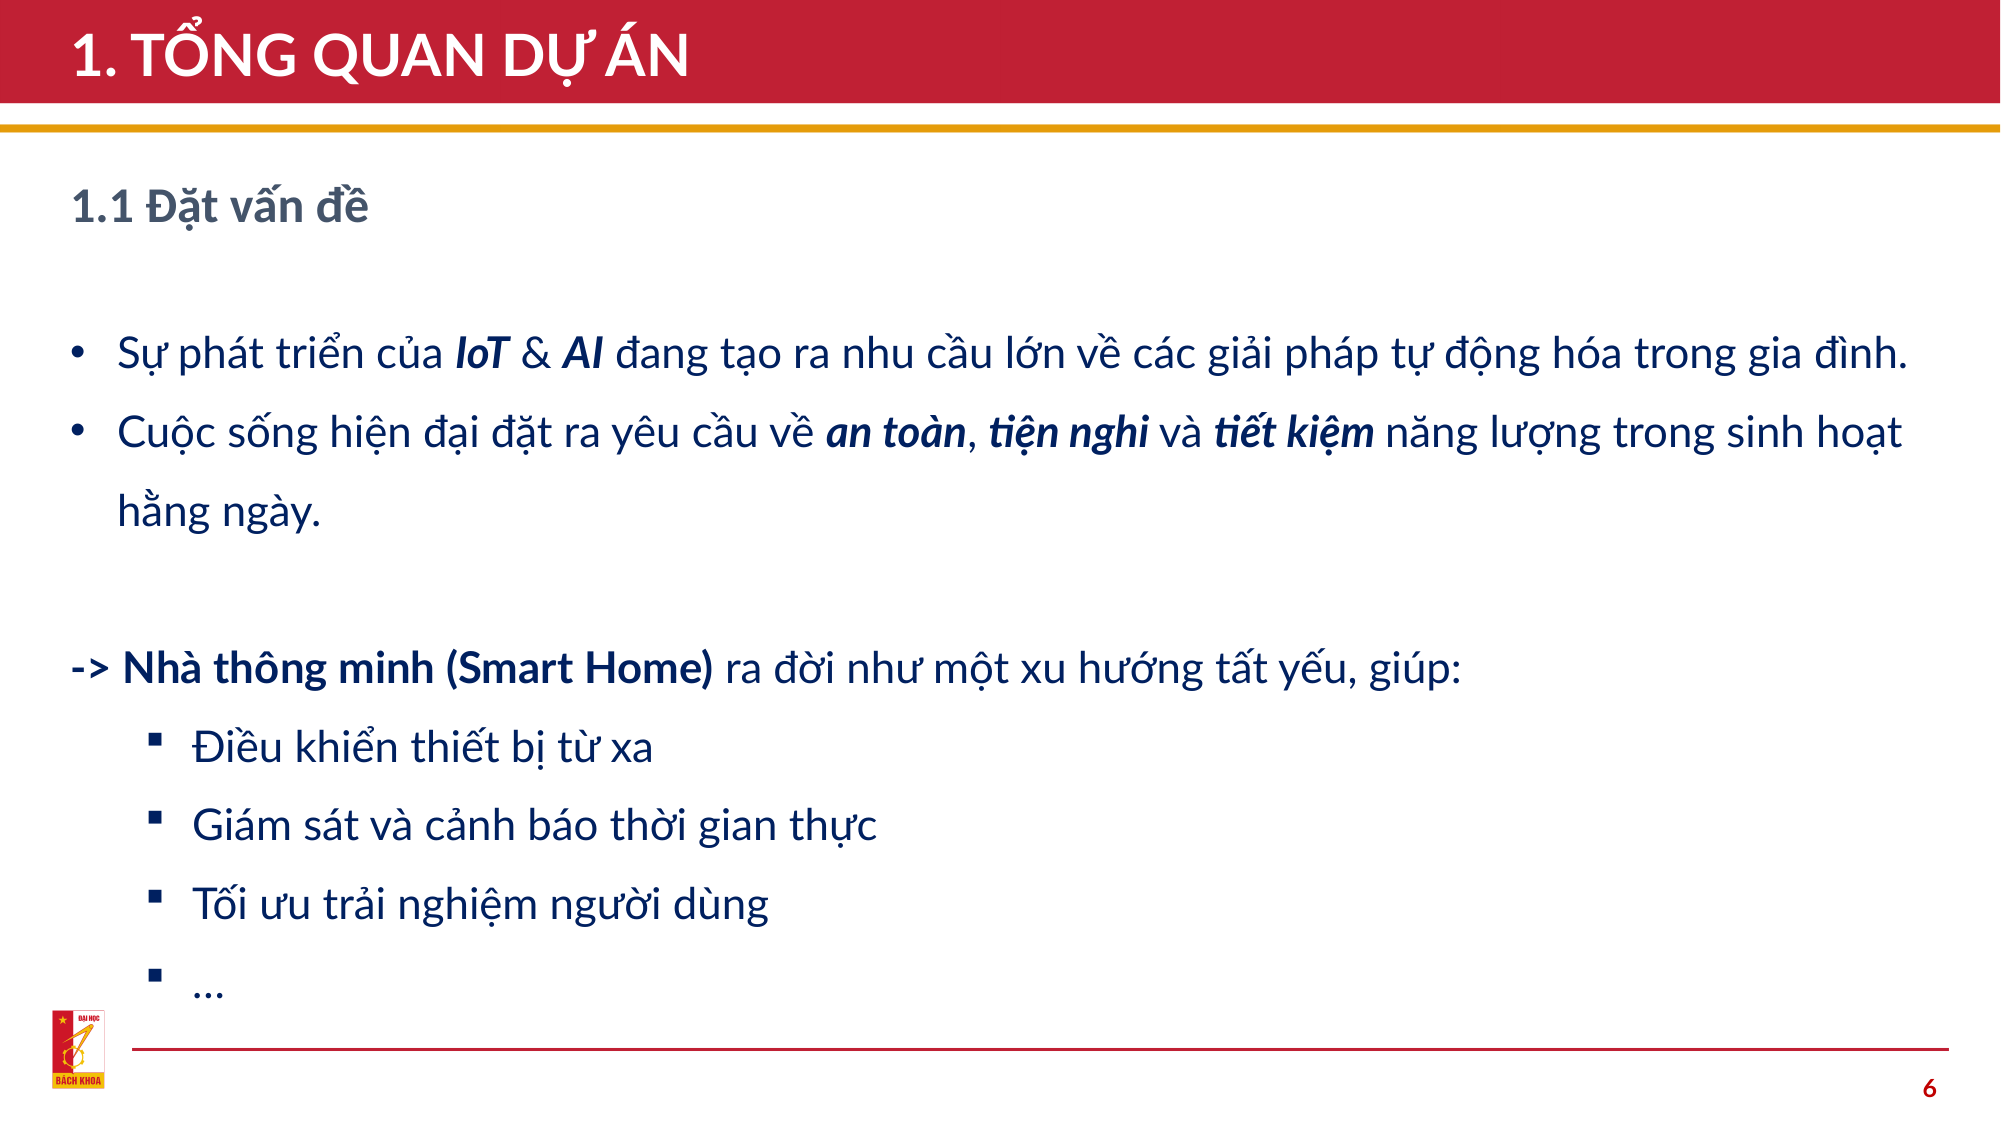

# 1. TỔNG QUAN DỰ ÁN
1.1 Đặt vấn đề
Sự phát triển của IoT & AI đang tạo ra nhu cầu lớn về các giải pháp tự động hóa trong gia đình.
Cuộc sống hiện đại đặt ra yêu cầu về an toàn, tiện nghi và tiết kiệm năng lượng trong sinh hoạt hằng ngày.

-> Nhà thông minh (Smart Home) ra đời như một xu hướng tất yếu, giúp:
Điều khiển thiết bị từ xa
Giám sát và cảnh báo thời gian thực
Tối ưu trải nghiệm người dùng
…

6